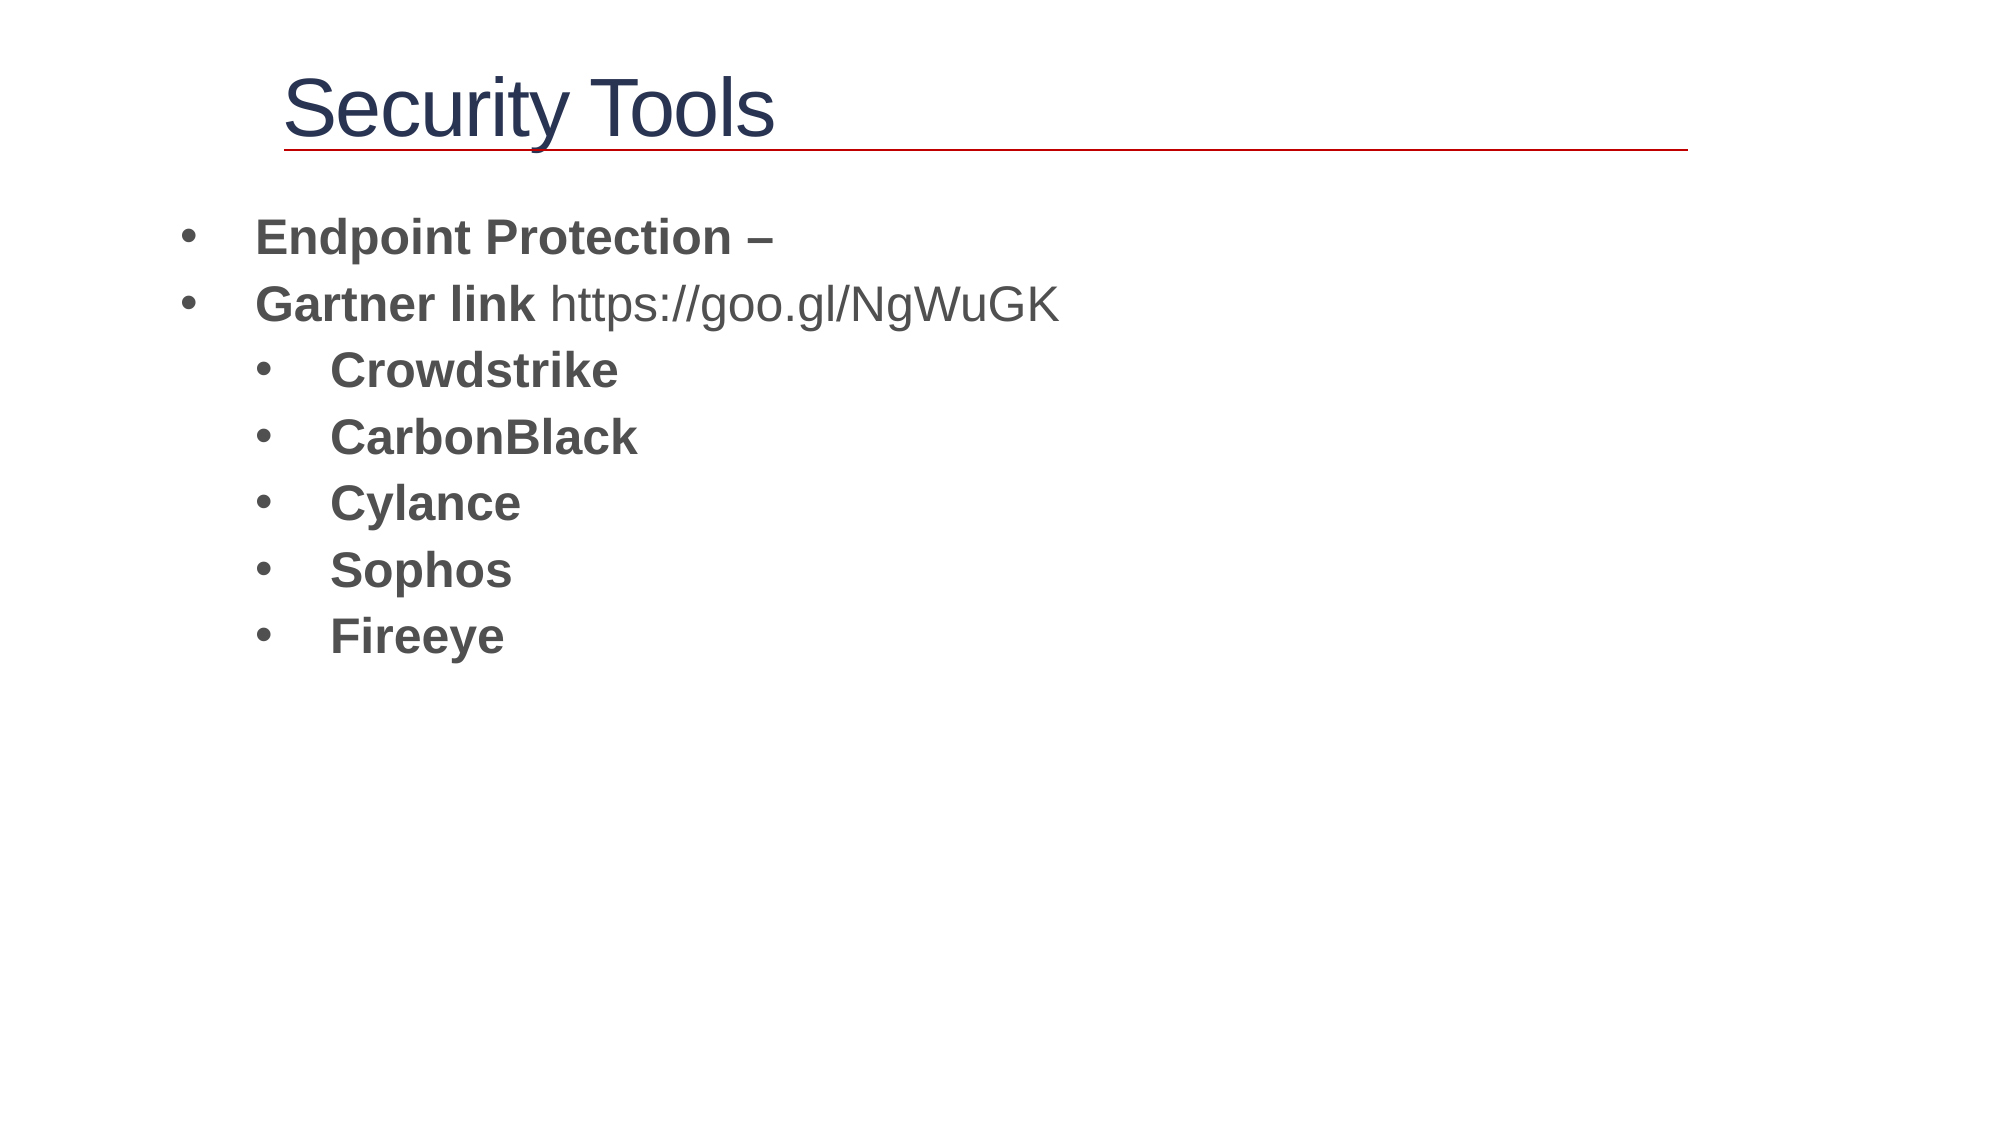

# Security Tools
Endpoint Protection –
Gartner link https://goo.gl/NgWuGK
Crowdstrike
CarbonBlack
Cylance
Sophos
Fireeye